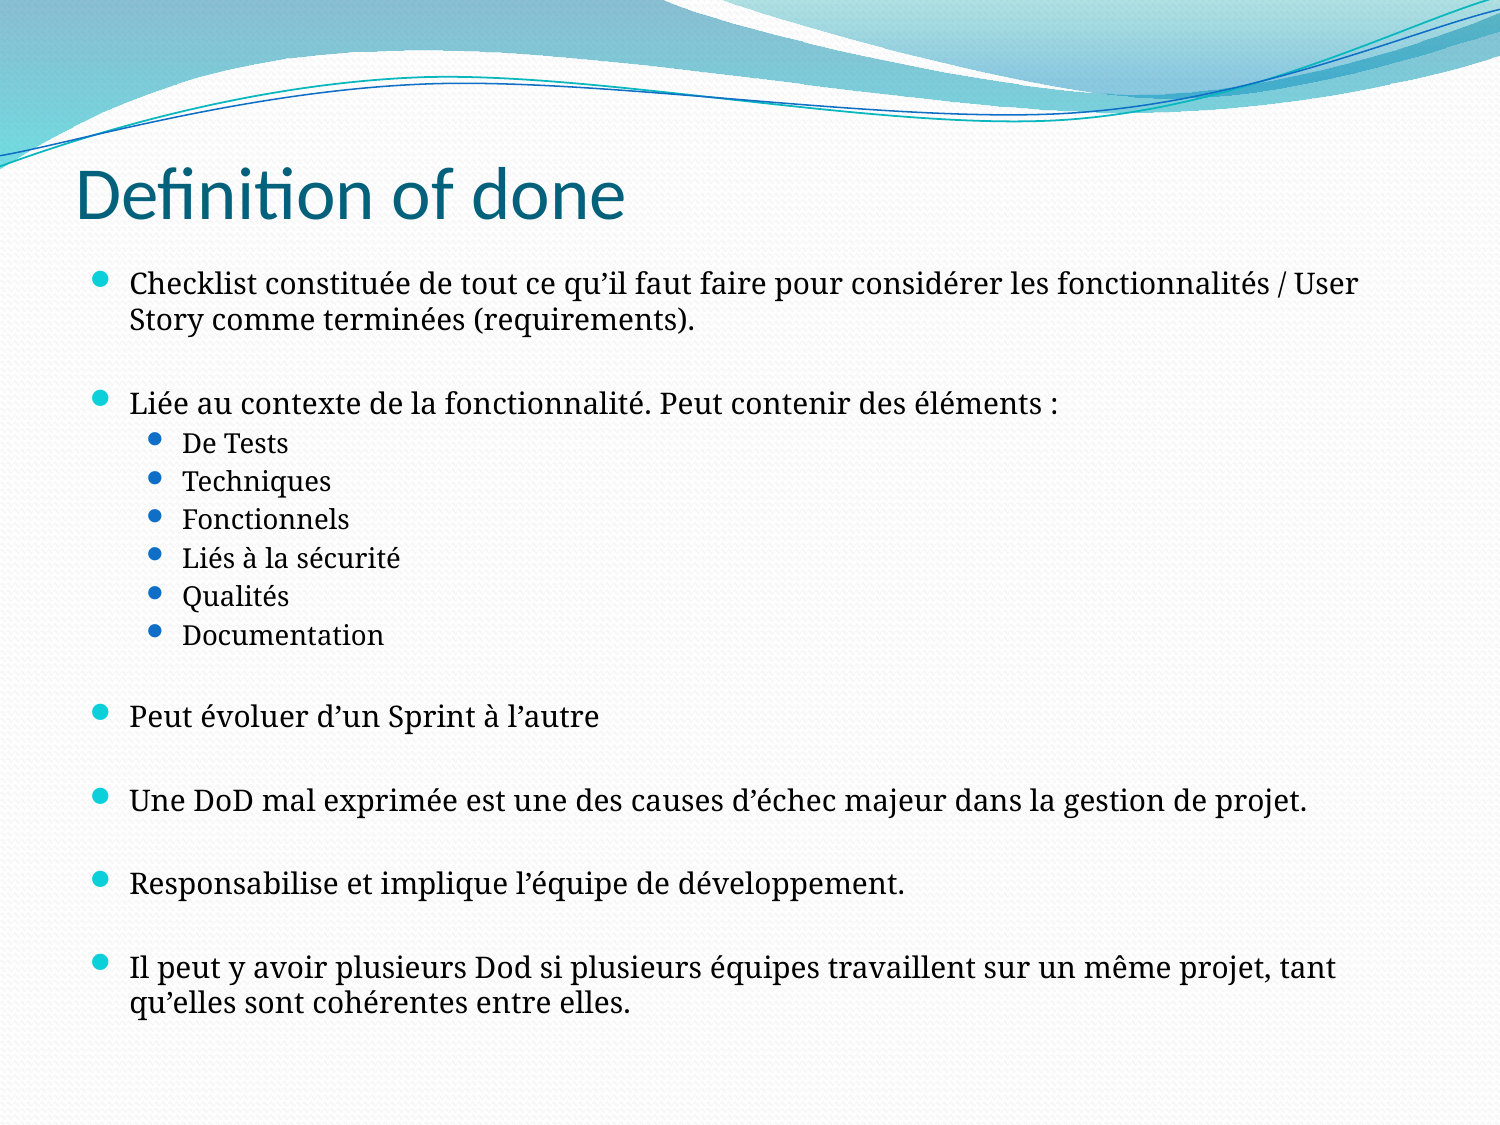

# Definition of done
Checklist constituée de tout ce qu’il faut faire pour considérer les fonctionnalités / User Story comme terminées (requirements).

Liée au contexte de la fonctionnalité. Peut contenir des éléments :
De Tests
Techniques
Fonctionnels
Liés à la sécurité
Qualités
Documentation

Peut évoluer d’un Sprint à l’autre

Une DoD mal exprimée est une des causes d’échec majeur dans la gestion de projet.

Responsabilise et implique l’équipe de développement.

Il peut y avoir plusieurs Dod si plusieurs équipes travaillent sur un même projet, tant qu’elles sont cohérentes entre elles.